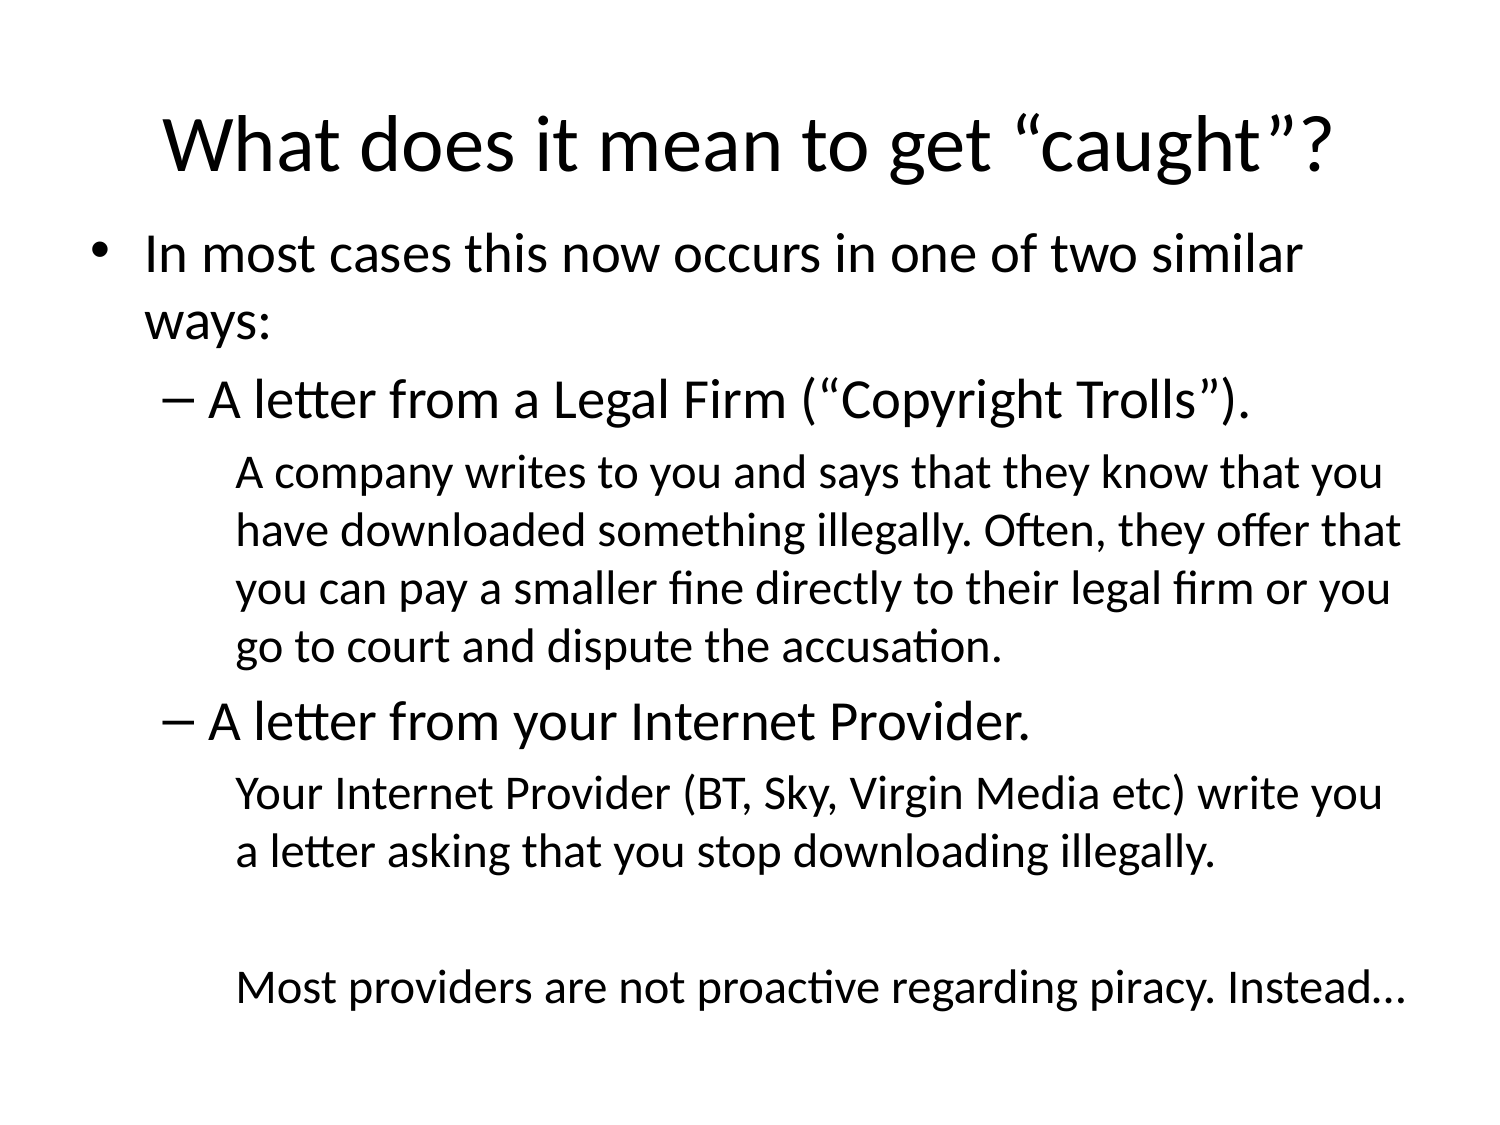

# What does it mean to get “caught”?
In most cases this now occurs in one of two similar ways:
A letter from a Legal Firm (“Copyright Trolls”).
A company writes to you and says that they know that you have downloaded something illegally. Often, they offer that you can pay a smaller fine directly to their legal firm or you go to court and dispute the accusation.
A letter from your Internet Provider.
Your Internet Provider (BT, Sky, Virgin Media etc) write you a letter asking that you stop downloading illegally.

Most providers are not proactive regarding piracy. Instead…